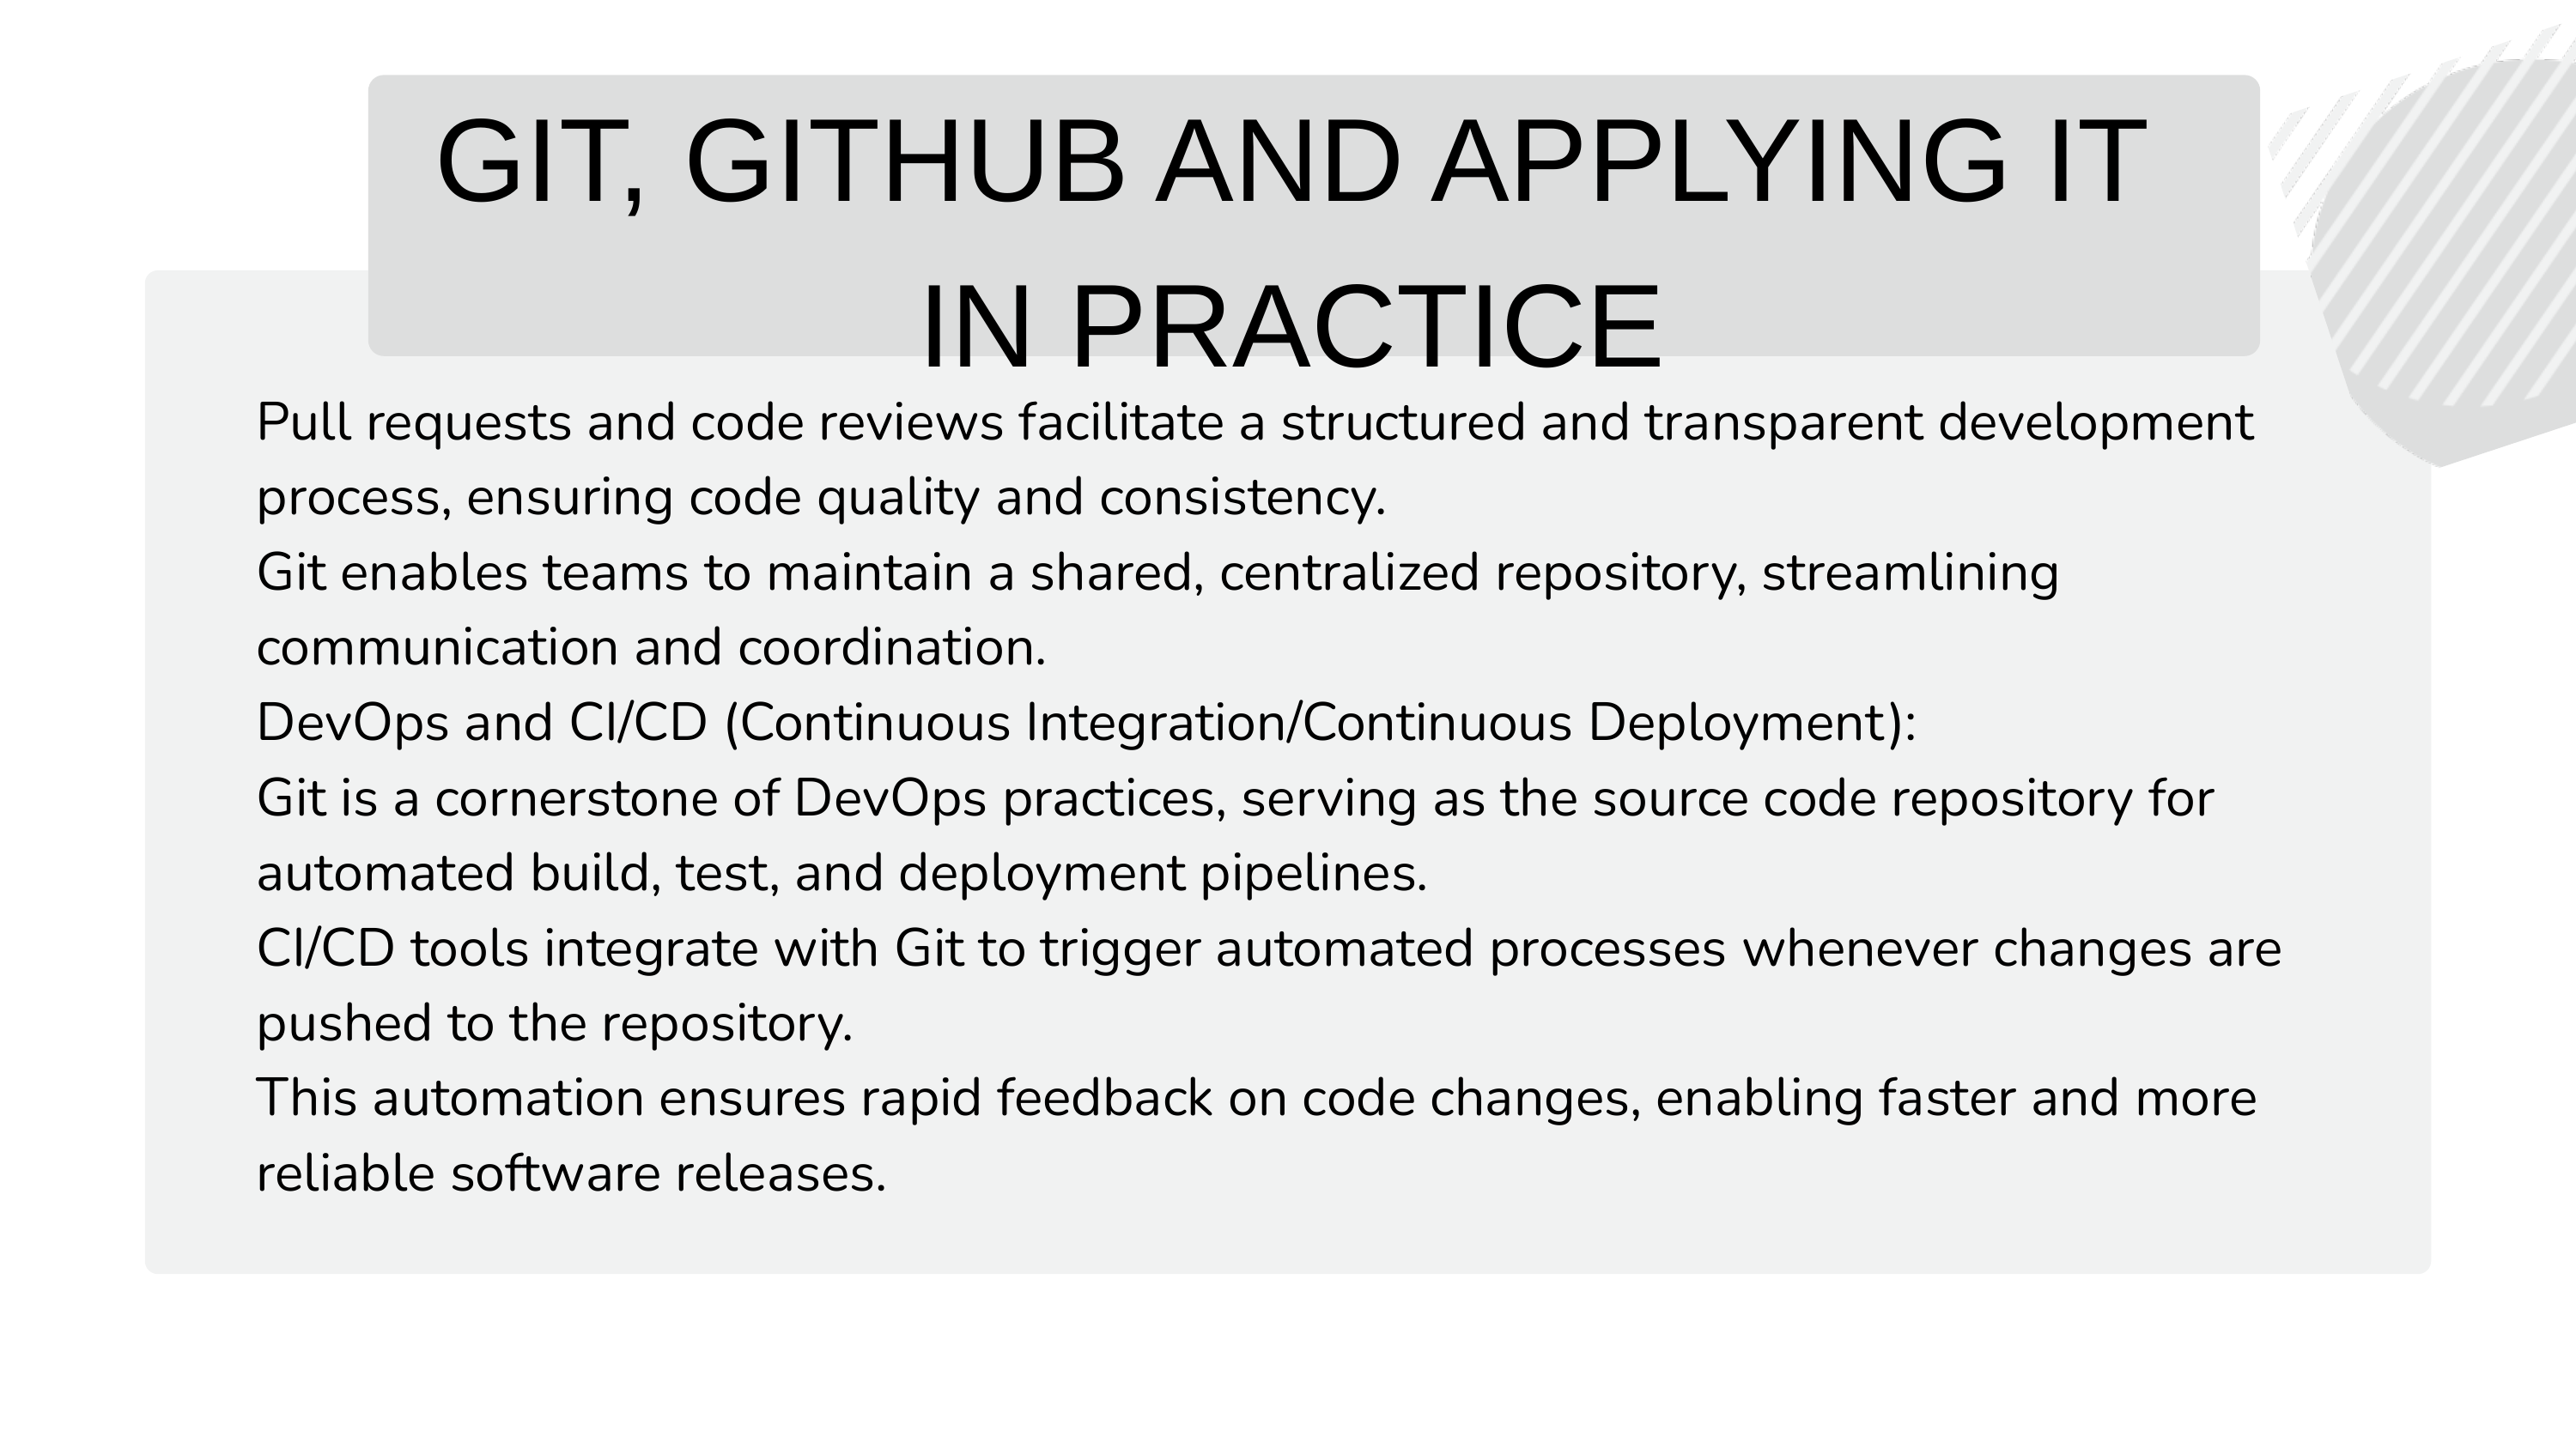

GIT, GITHUB AND APPLYING IT IN PRACTICE

Pull requests and code reviews facilitate a structured and transparent development process, ensuring code quality and consistency.
Git enables teams to maintain a shared, centralized repository, streamlining communication and coordination.
DevOps and CI/CD (Continuous Integration/Continuous Deployment):
Git is a cornerstone of DevOps practices, serving as the source code repository for automated build, test, and deployment pipelines.
CI/CD tools integrate with Git to trigger automated processes whenever changes are pushed to the repository.
This automation ensures rapid feedback on code changes, enabling faster and more reliable software releases.